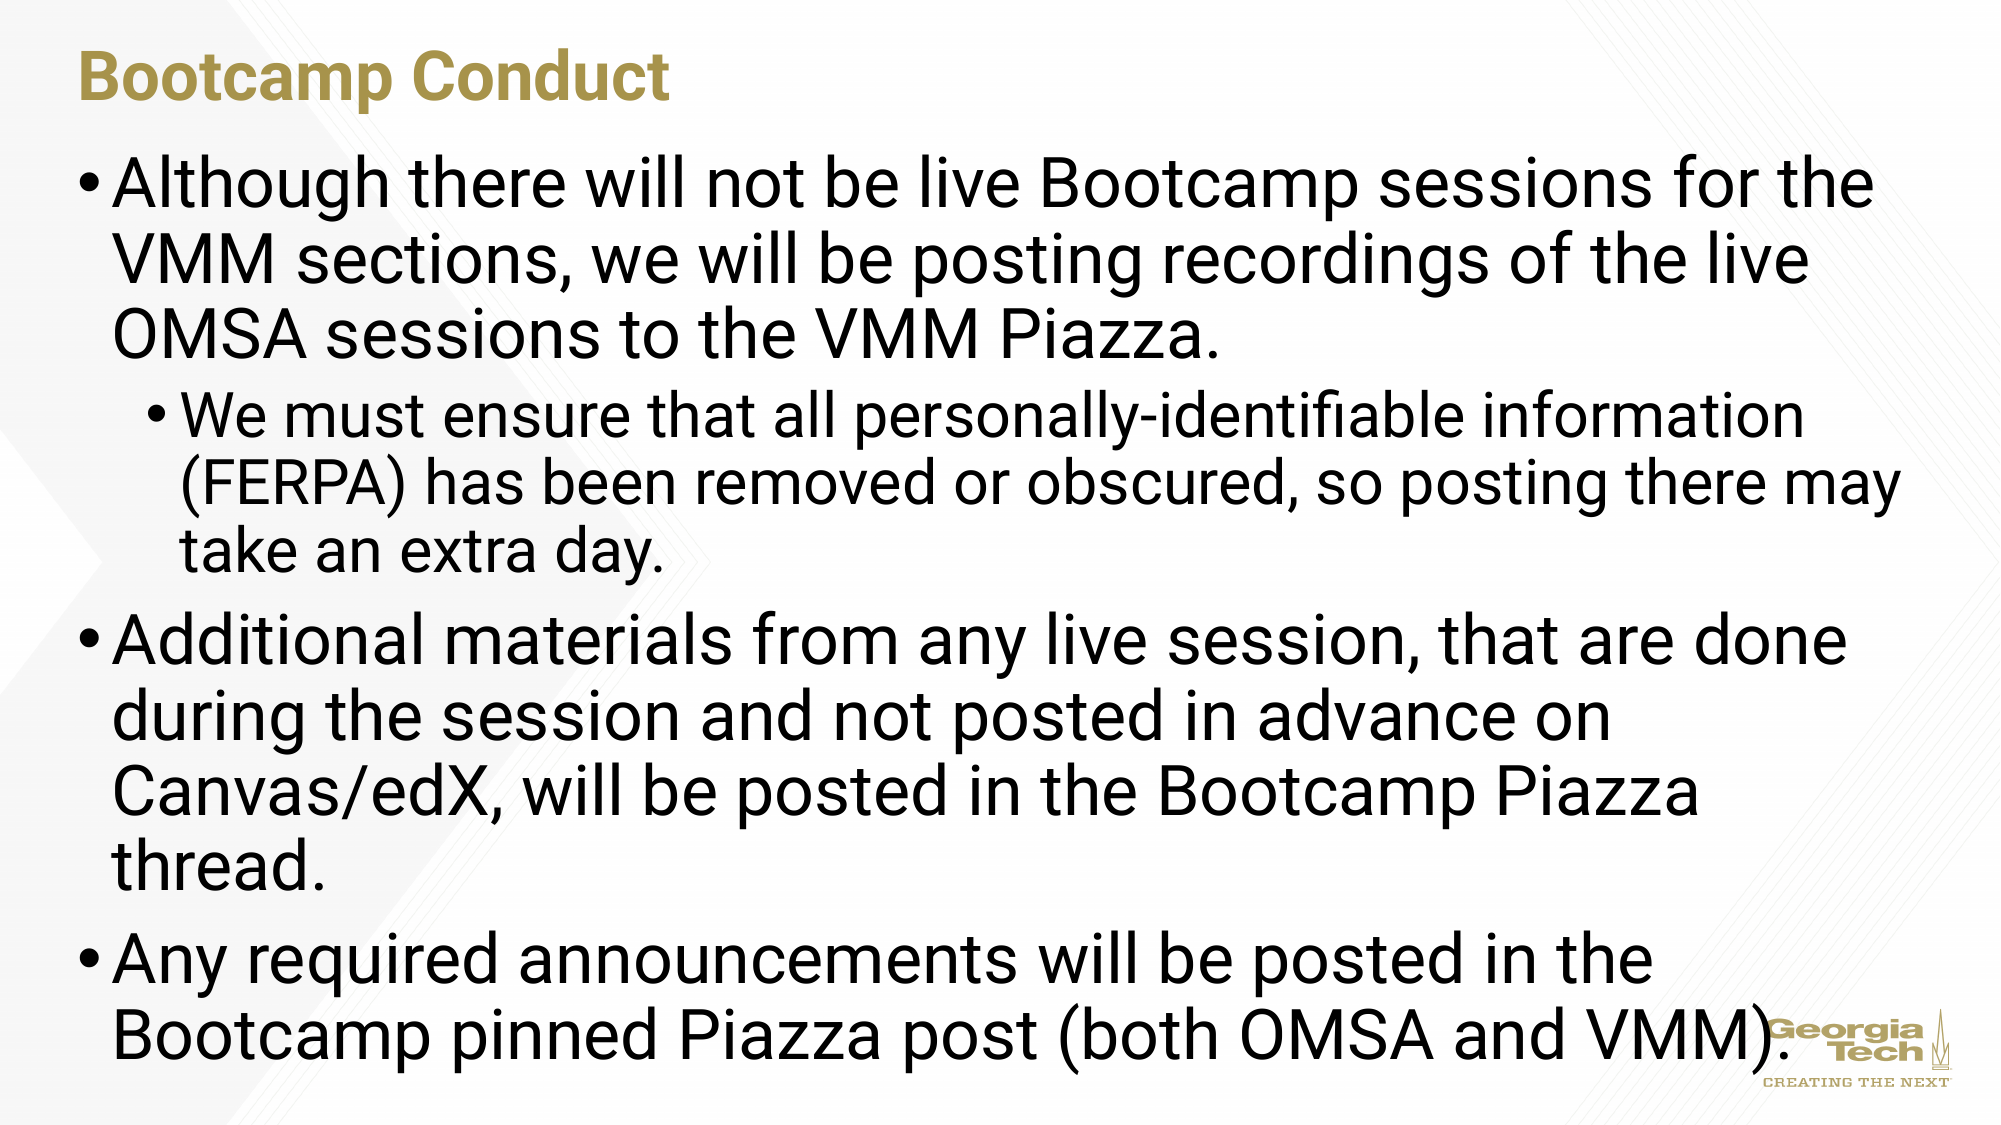

# Bootcamp Conduct
Although there will not be live Bootcamp sessions for the VMM sections, we will be posting recordings of the live OMSA sessions to the VMM Piazza.
We must ensure that all personally-identifiable information (FERPA) has been removed or obscured, so posting there may take an extra day.
Additional materials from any live session, that are done during the session and not posted in advance on Canvas/edX, will be posted in the Bootcamp Piazza thread.
Any required announcements will be posted in the Bootcamp pinned Piazza post (both OMSA and VMM).